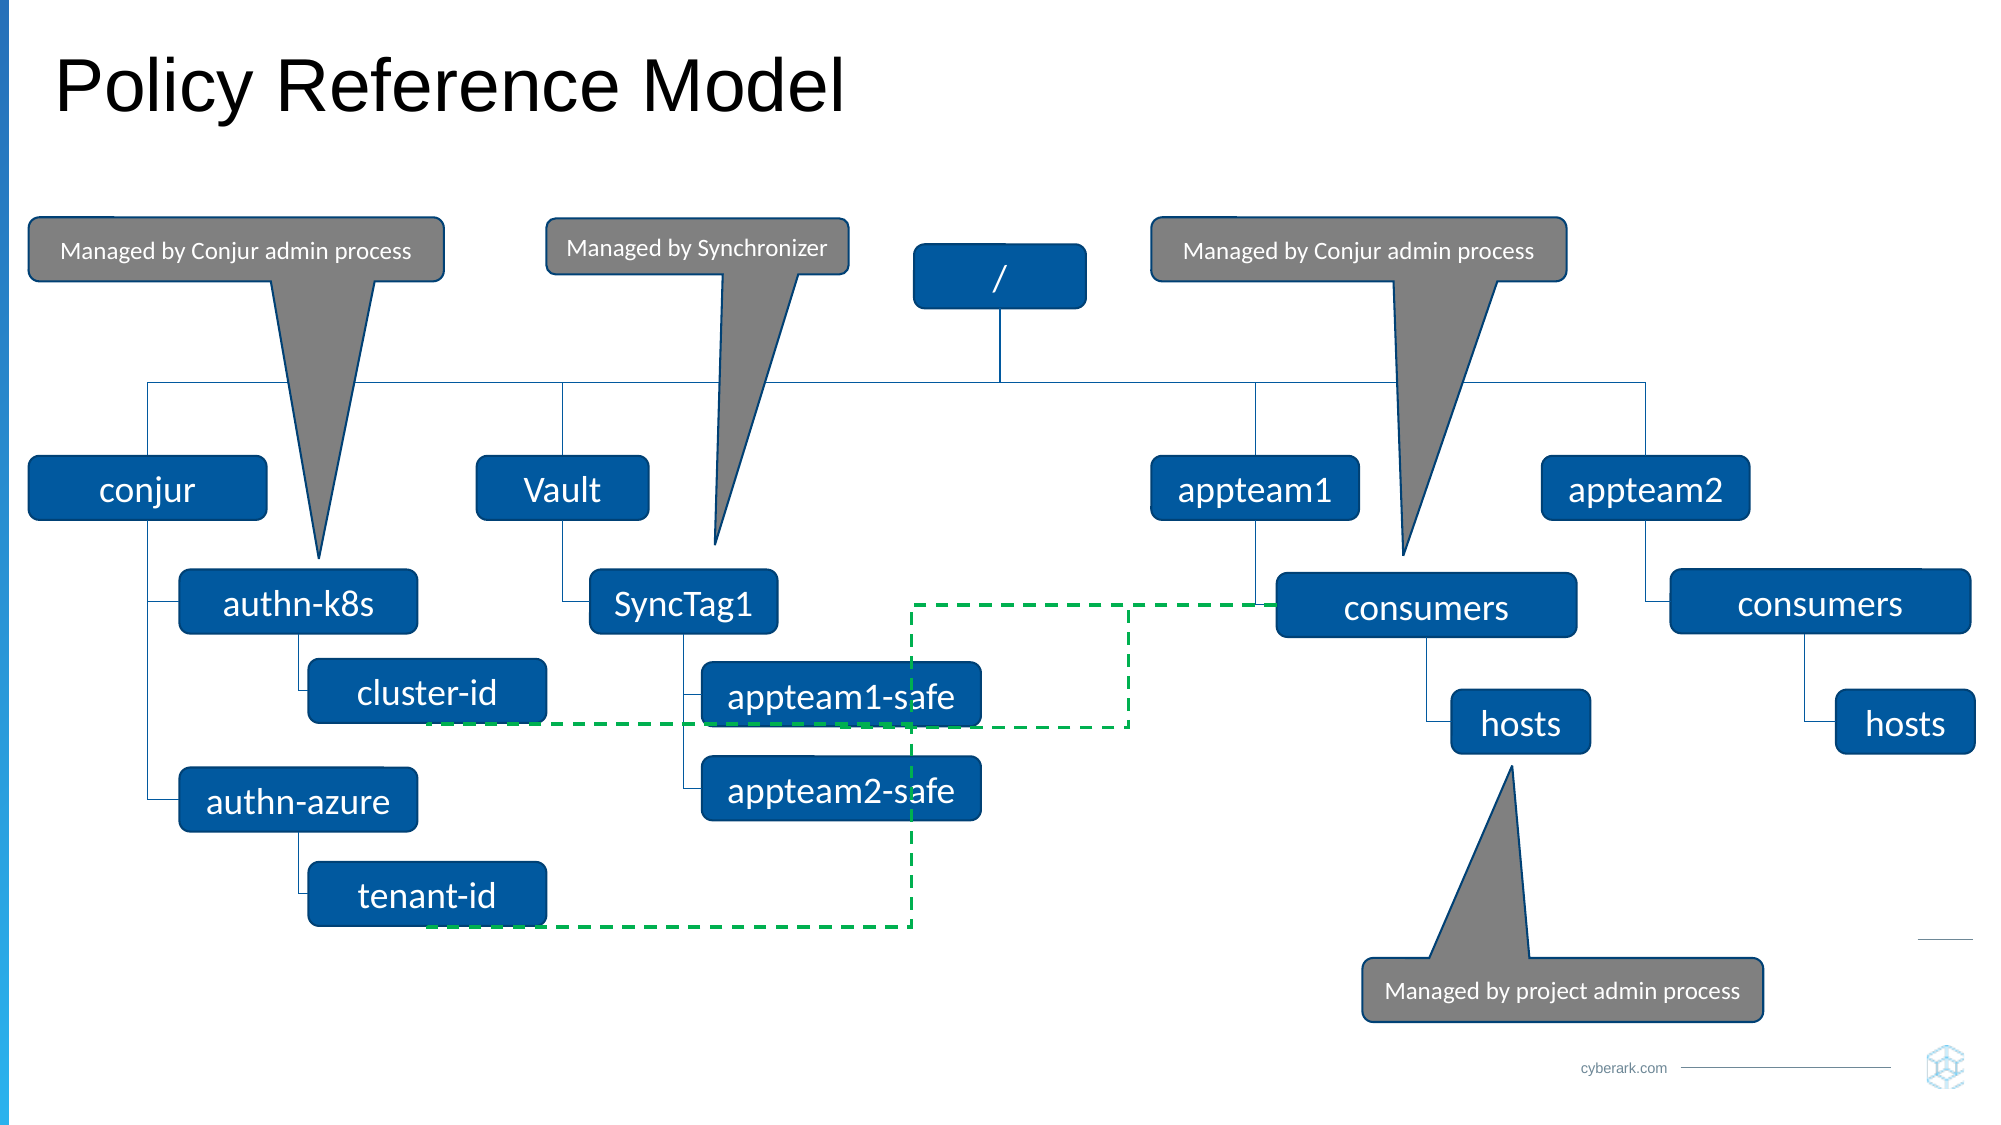

# Policy Reference Model
Managed by Conjur admin process
Managed by Conjur admin process
Managed by Synchronizer
/
conjur
Vault
appteam2
appteam1
consumers
authn-k8s
SyncTag1
consumers
cluster-id
appteam1-safe
hosts
hosts
appteam2-safe
authn-azure
tenant-id
Managed by project admin process